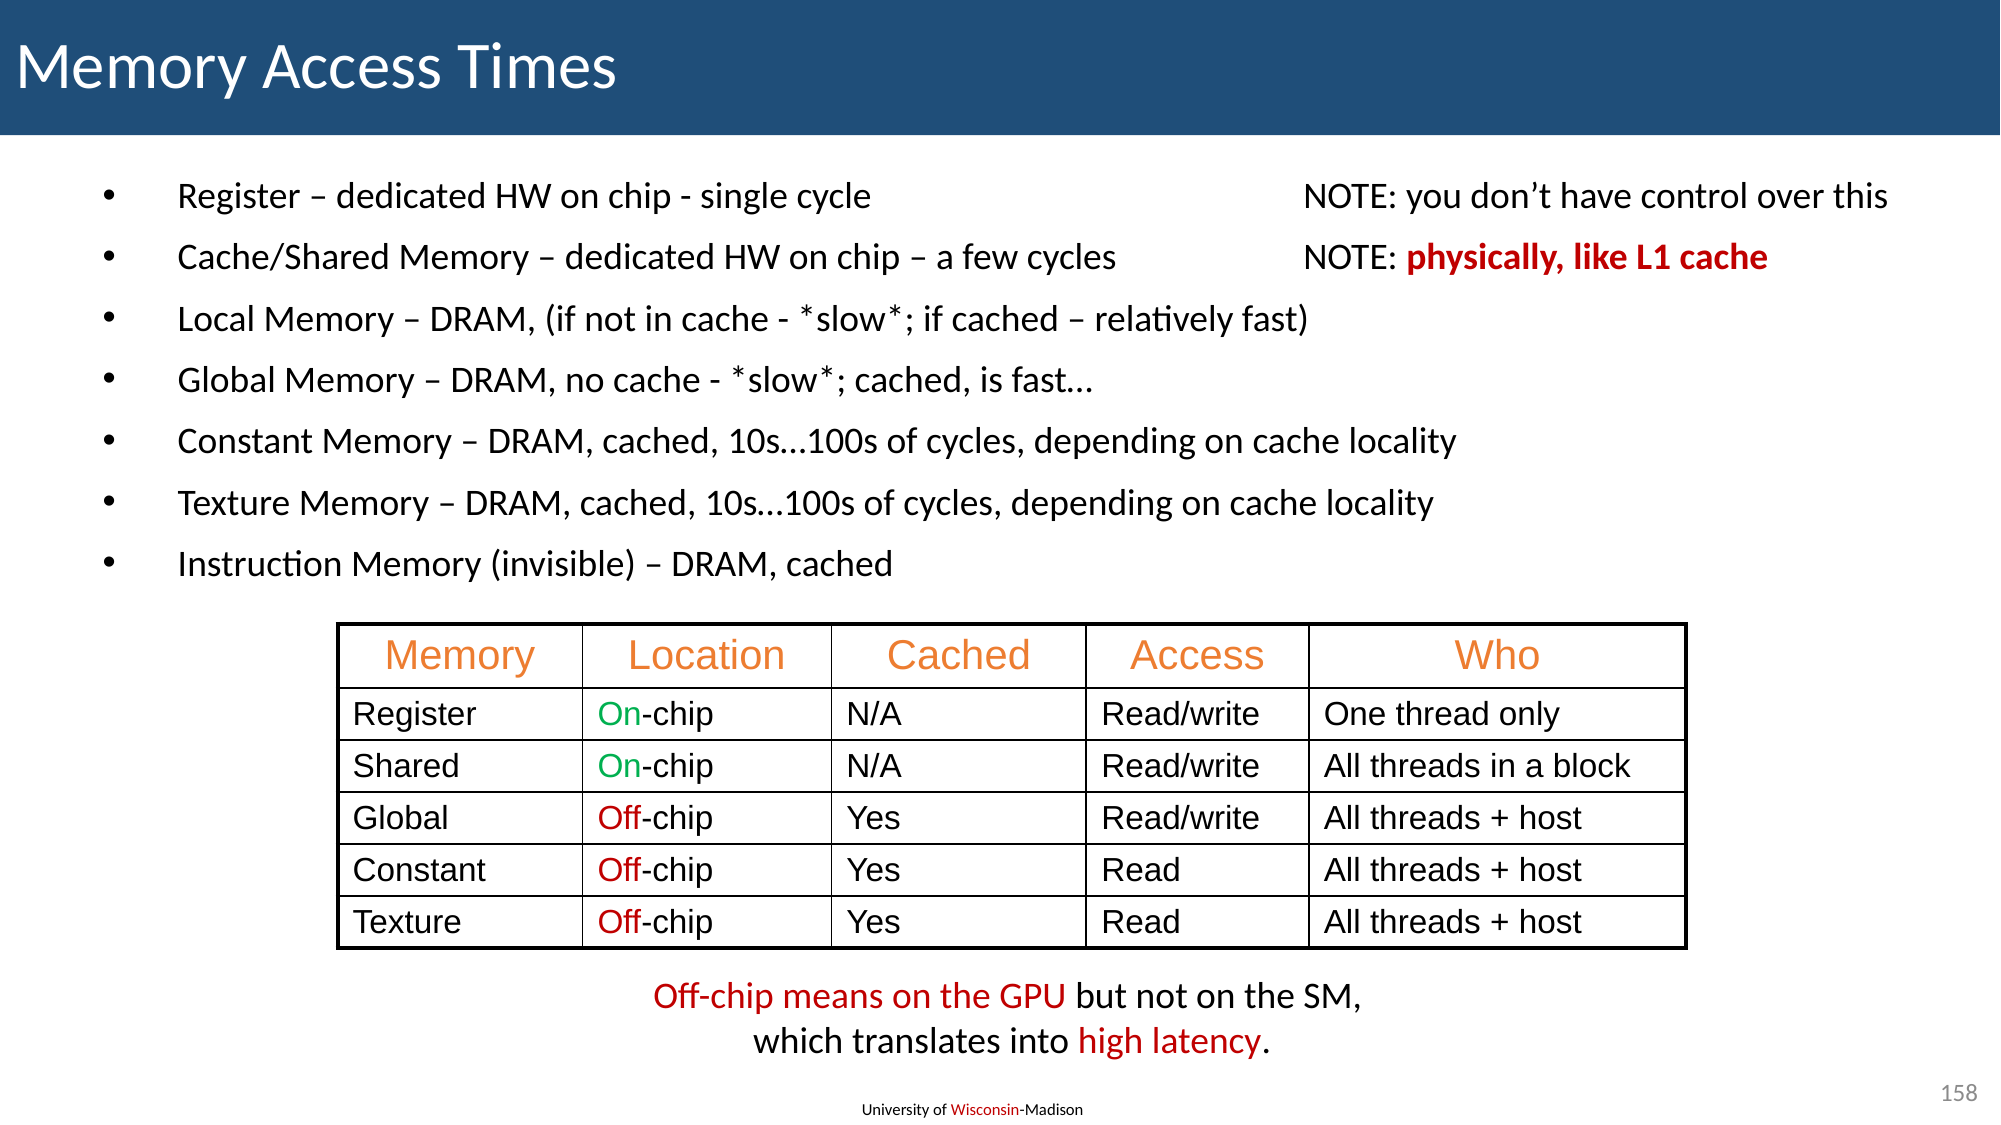

# Memory Access Times
Register – dedicated HW on chip - single cycle	NOTE: you don’t have control over this
Cache/Shared Memory – dedicated HW on chip – a few cycles	NOTE: physically, like L1 cache
Local Memory – DRAM, (if not in cache - *slow*; if cached – relatively fast)
Global Memory – DRAM, no cache - *slow*; cached, is fast…
Constant Memory – DRAM, cached, 10s…100s of cycles, depending on cache locality
Texture Memory – DRAM, cached, 10s…100s of cycles, depending on cache locality
Instruction Memory (invisible) – DRAM, cached
| Memory | Location | Cached | Access | Who |
| --- | --- | --- | --- | --- |
| Register | On-chip | N/A | Read/write | One thread only |
| Shared | On-chip | N/A | Read/write | All threads in a block |
| Global | Off-chip | Yes | Read/write | All threads + host |
| Constant | Off-chip | Yes | Read | All threads + host |
| Texture | Off-chip | Yes | Read | All threads + host |
Off-chip means on the GPU but not on the SM,
which translates into high latency.
158